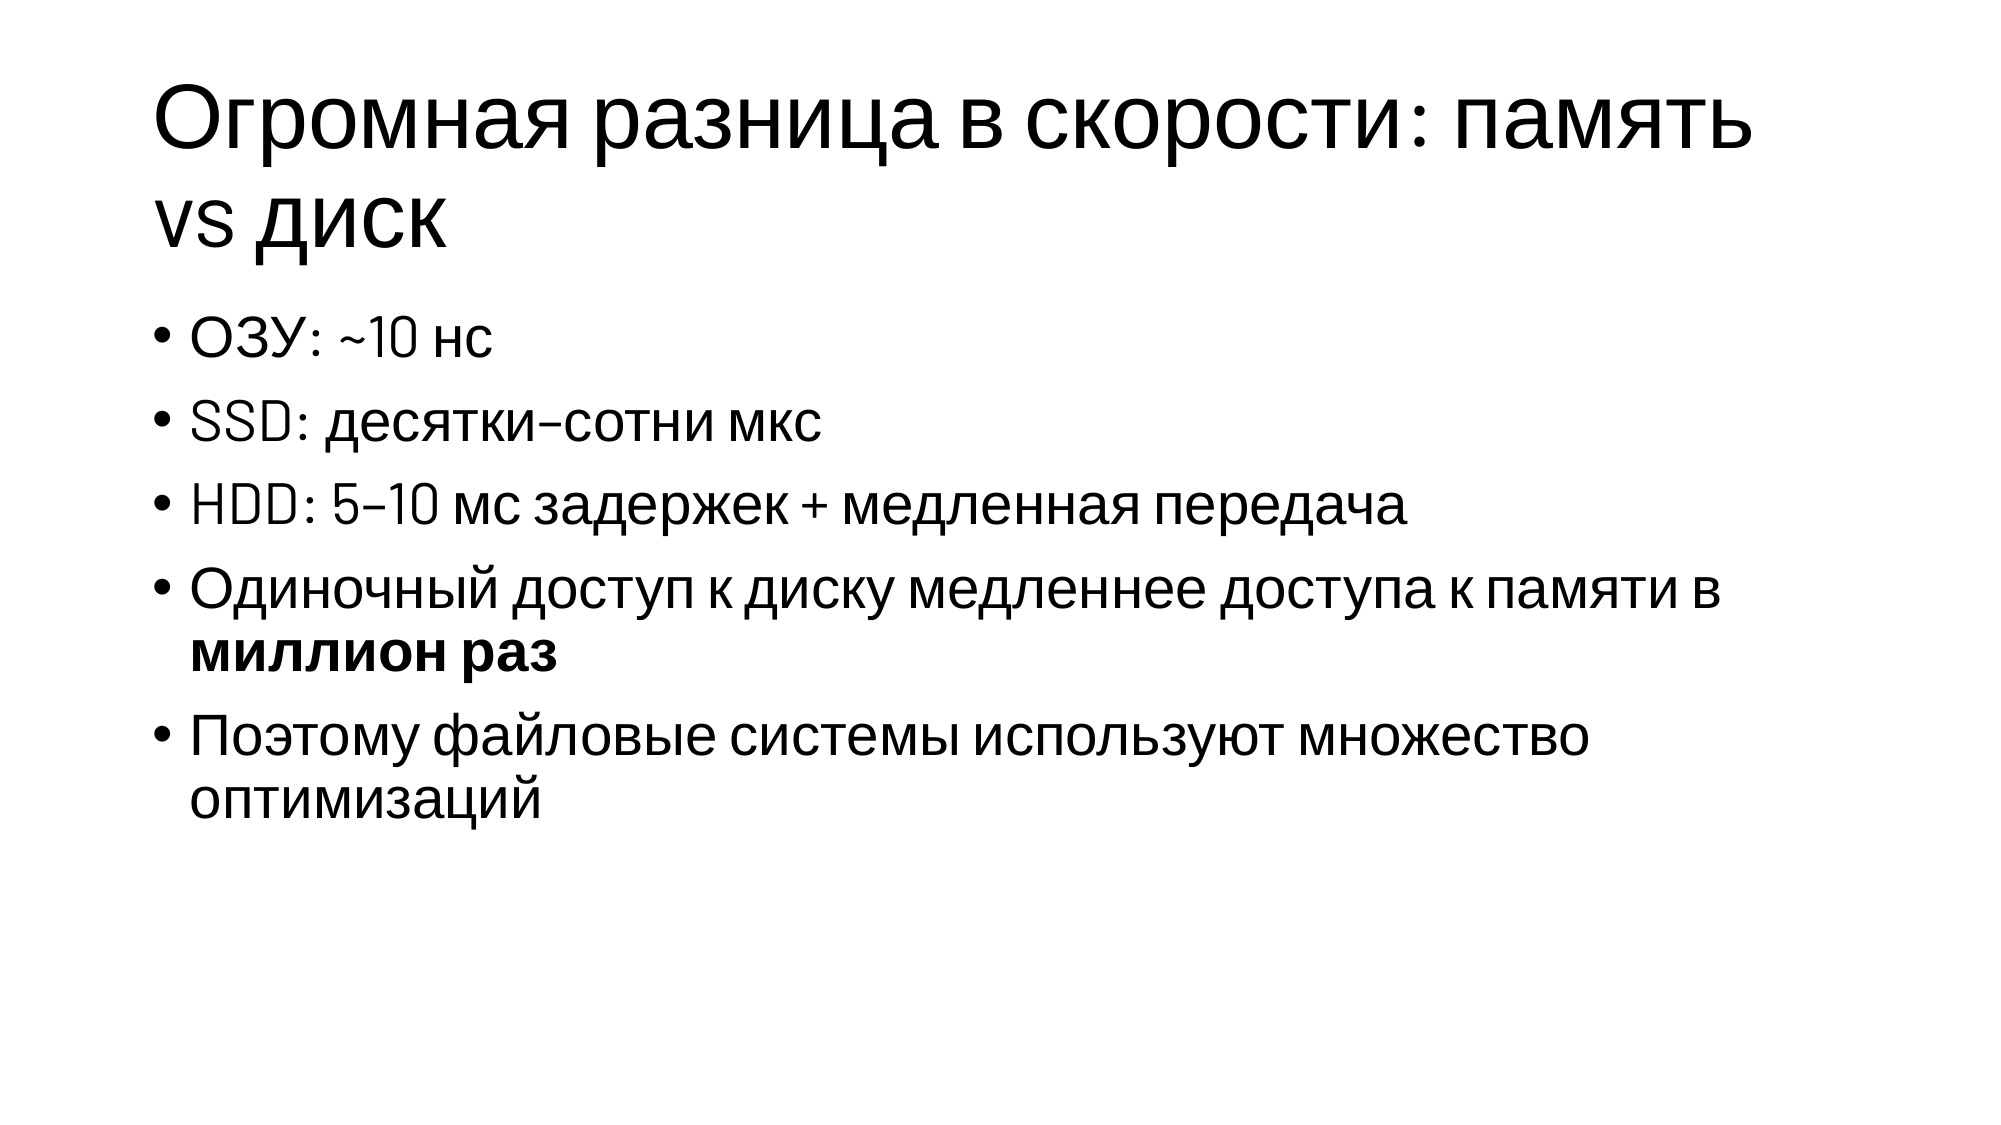

# Огромная разница в скорости: память vs диск
ОЗУ: ~10 нс
SSD: десятки–сотни мкс
HDD: 5–10 мс задержек + медленная передача
Одиночный доступ к диску медленнее доступа к памяти в миллион раз
Поэтому файловые системы используют множество оптимизаций